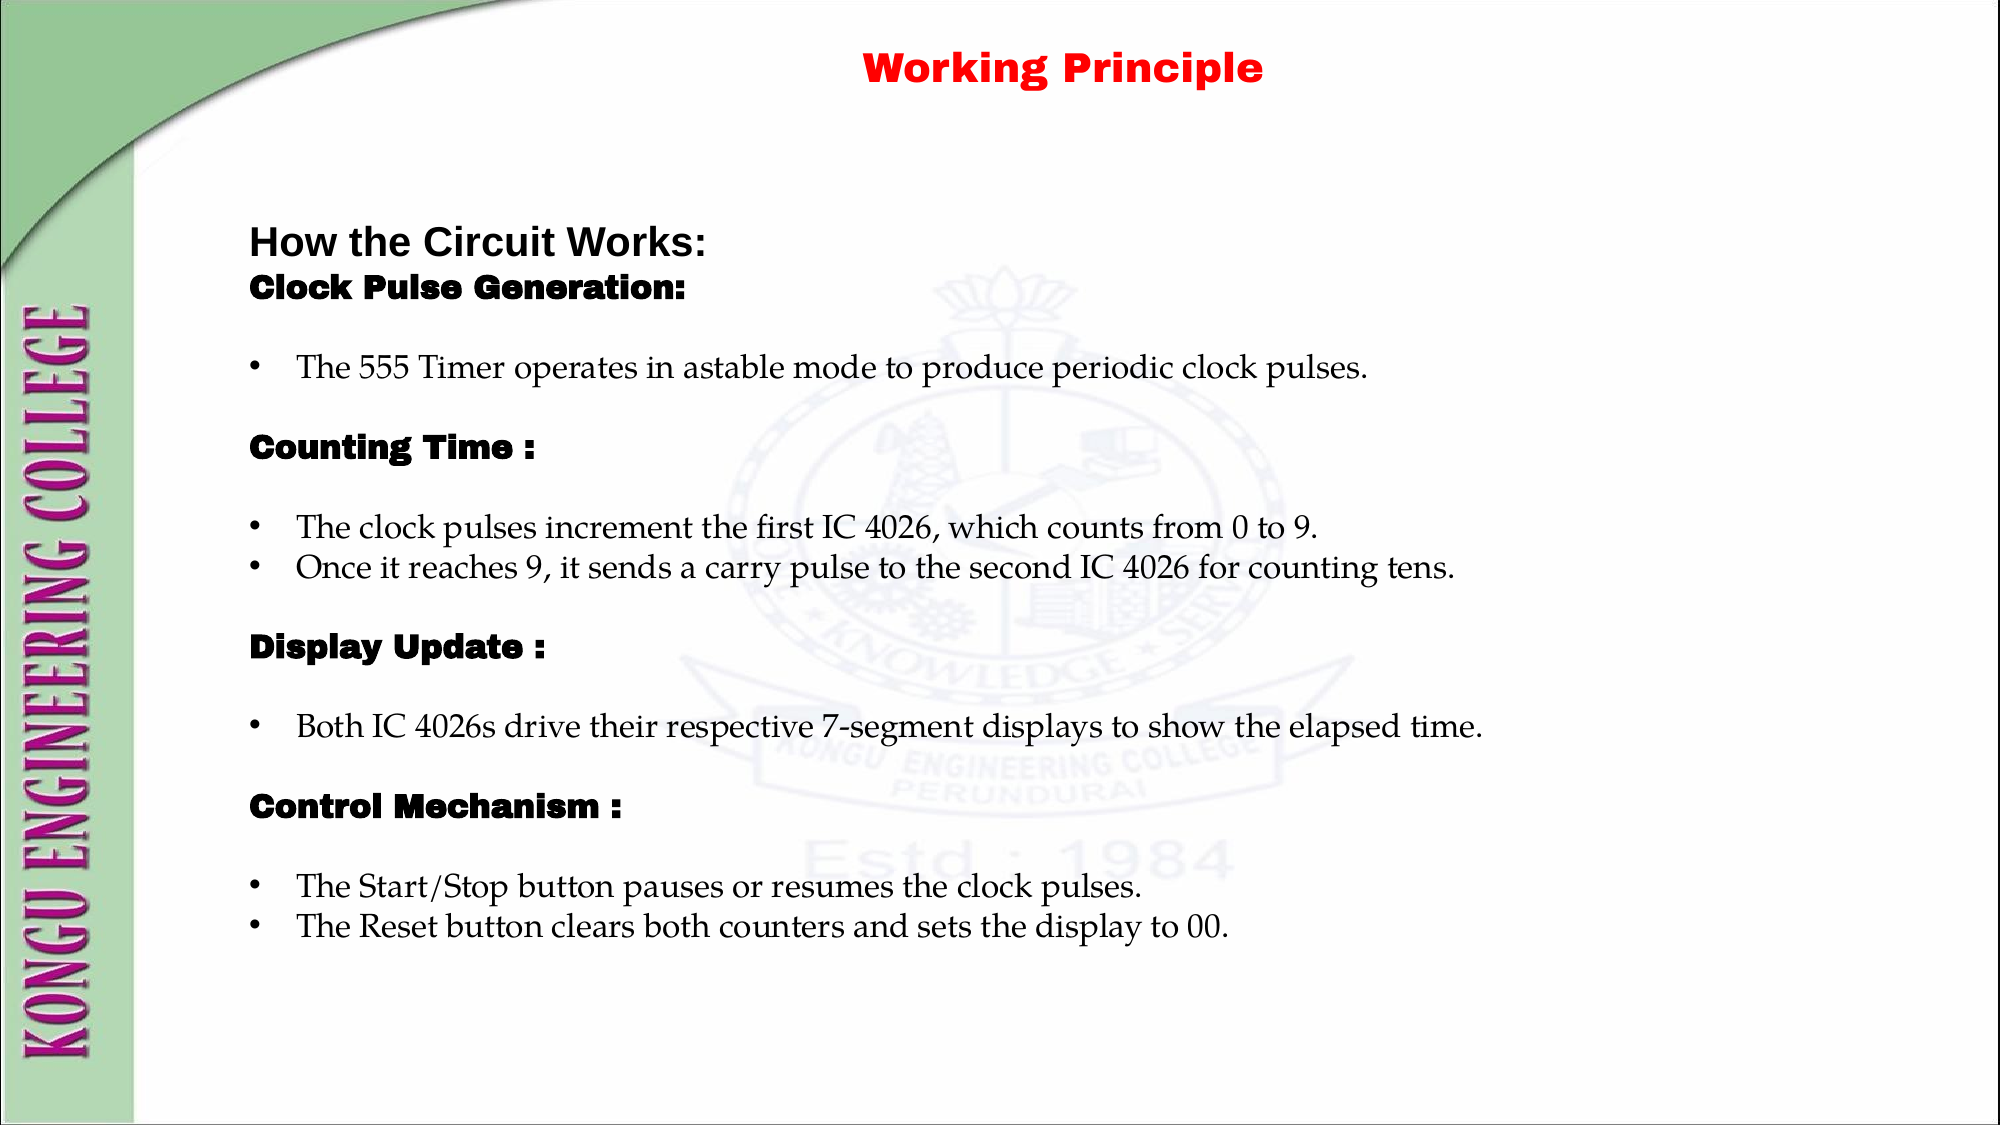

# Working Principle
How the Circuit Works:
Clock Pulse Generation:

The 555 Timer operates in astable mode to produce periodic clock pulses.

Counting Time :

The clock pulses increment the first IC 4026, which counts from 0 to 9.
Once it reaches 9, it sends a carry pulse to the second IC 4026 for counting tens.

Display Update :

Both IC 4026s drive their respective 7-segment displays to show the elapsed time.

Control Mechanism :

The Start/Stop button pauses or resumes the clock pulses.
The Reset button clears both counters and sets the display to 00.